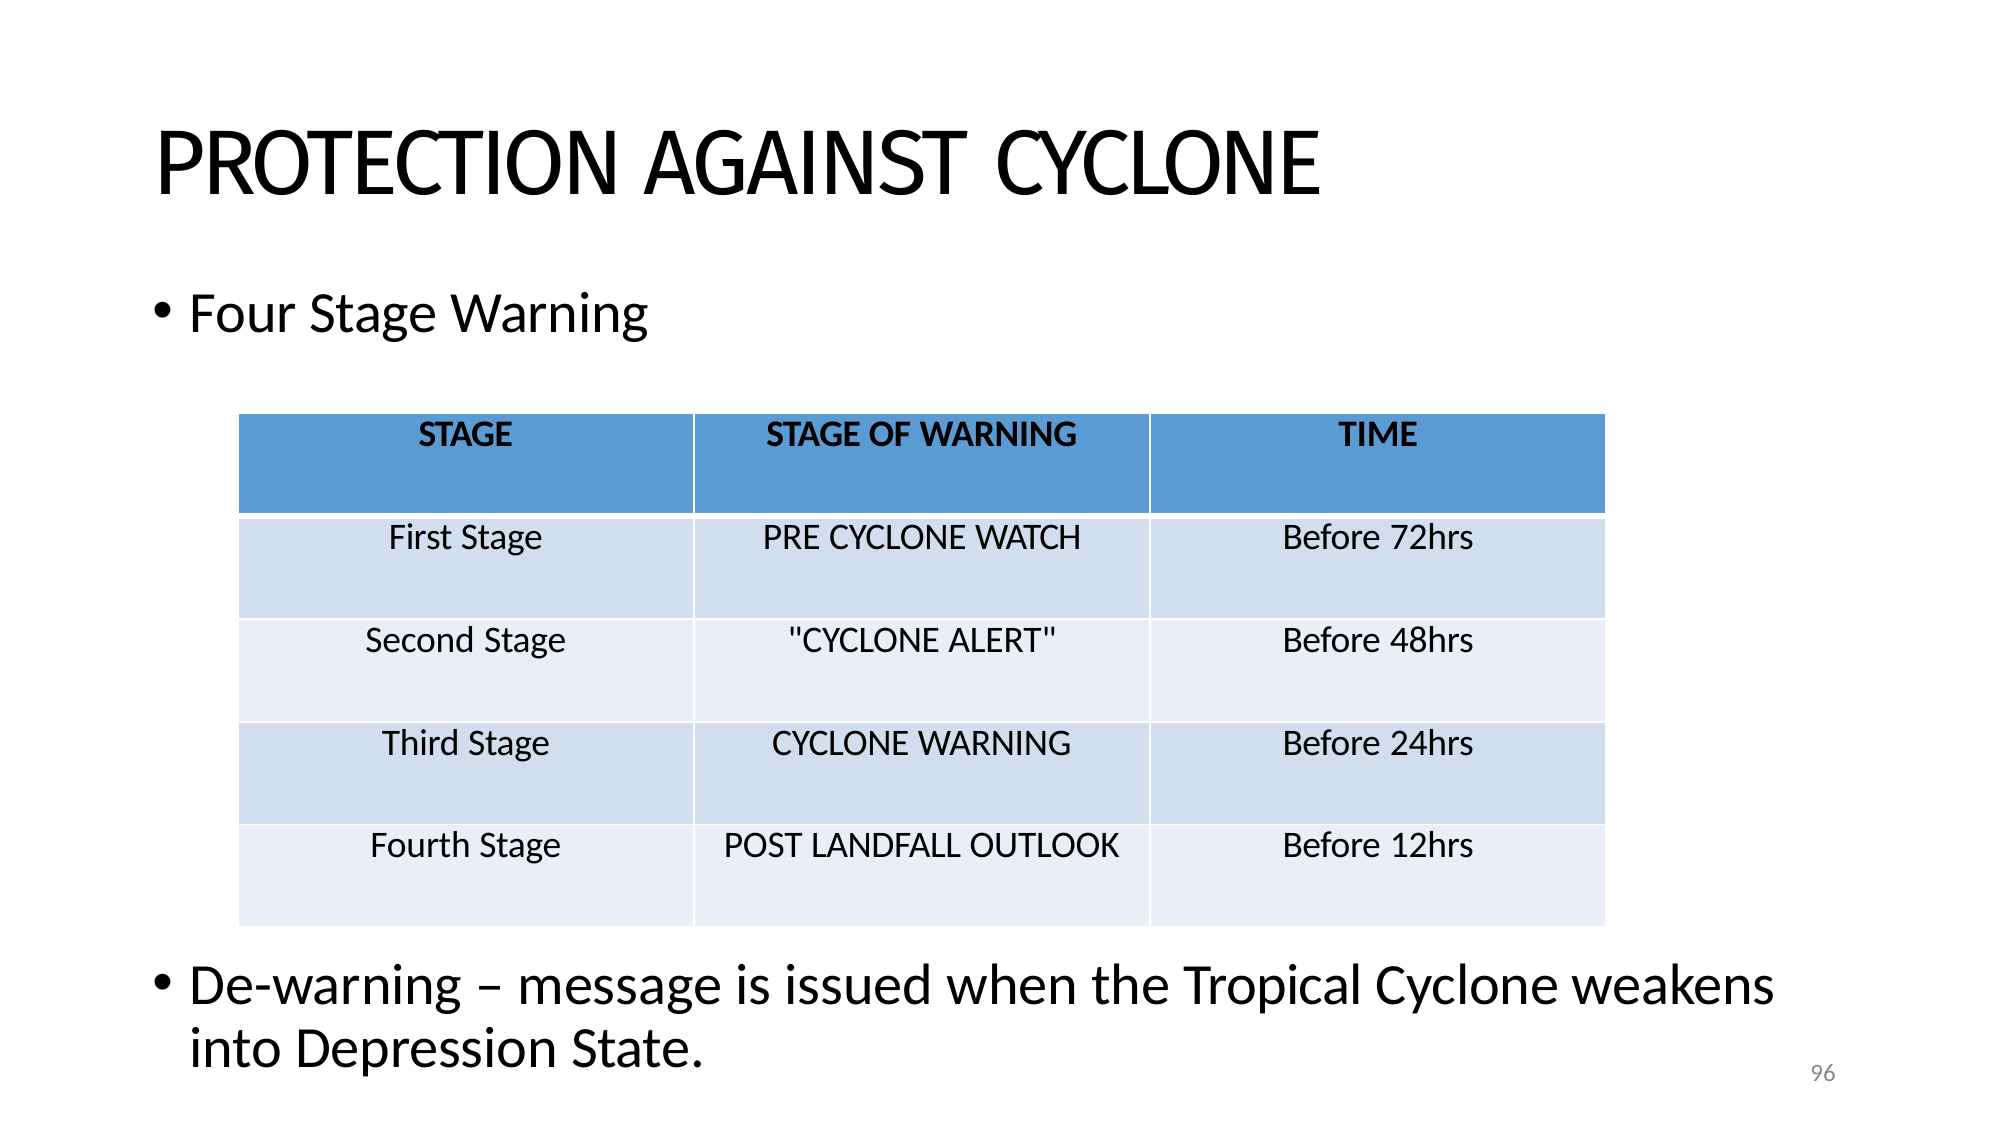

# PROTECTION AGAINST CYCLONE
Four Stage Warning
| STAGE | STAGE OF WARNING | TIME |
| --- | --- | --- |
| First Stage | PRE CYCLONE WATCH | Before 72hrs |
| Second Stage | "CYCLONE ALERT" | Before 48hrs |
| Third Stage | CYCLONE WARNING | Before 24hrs |
| Fourth Stage | POST LANDFALL OUTLOOK | Before 12hrs |
De-warning – message is issued when the Tropical Cyclone weakens  into Depression State.
96